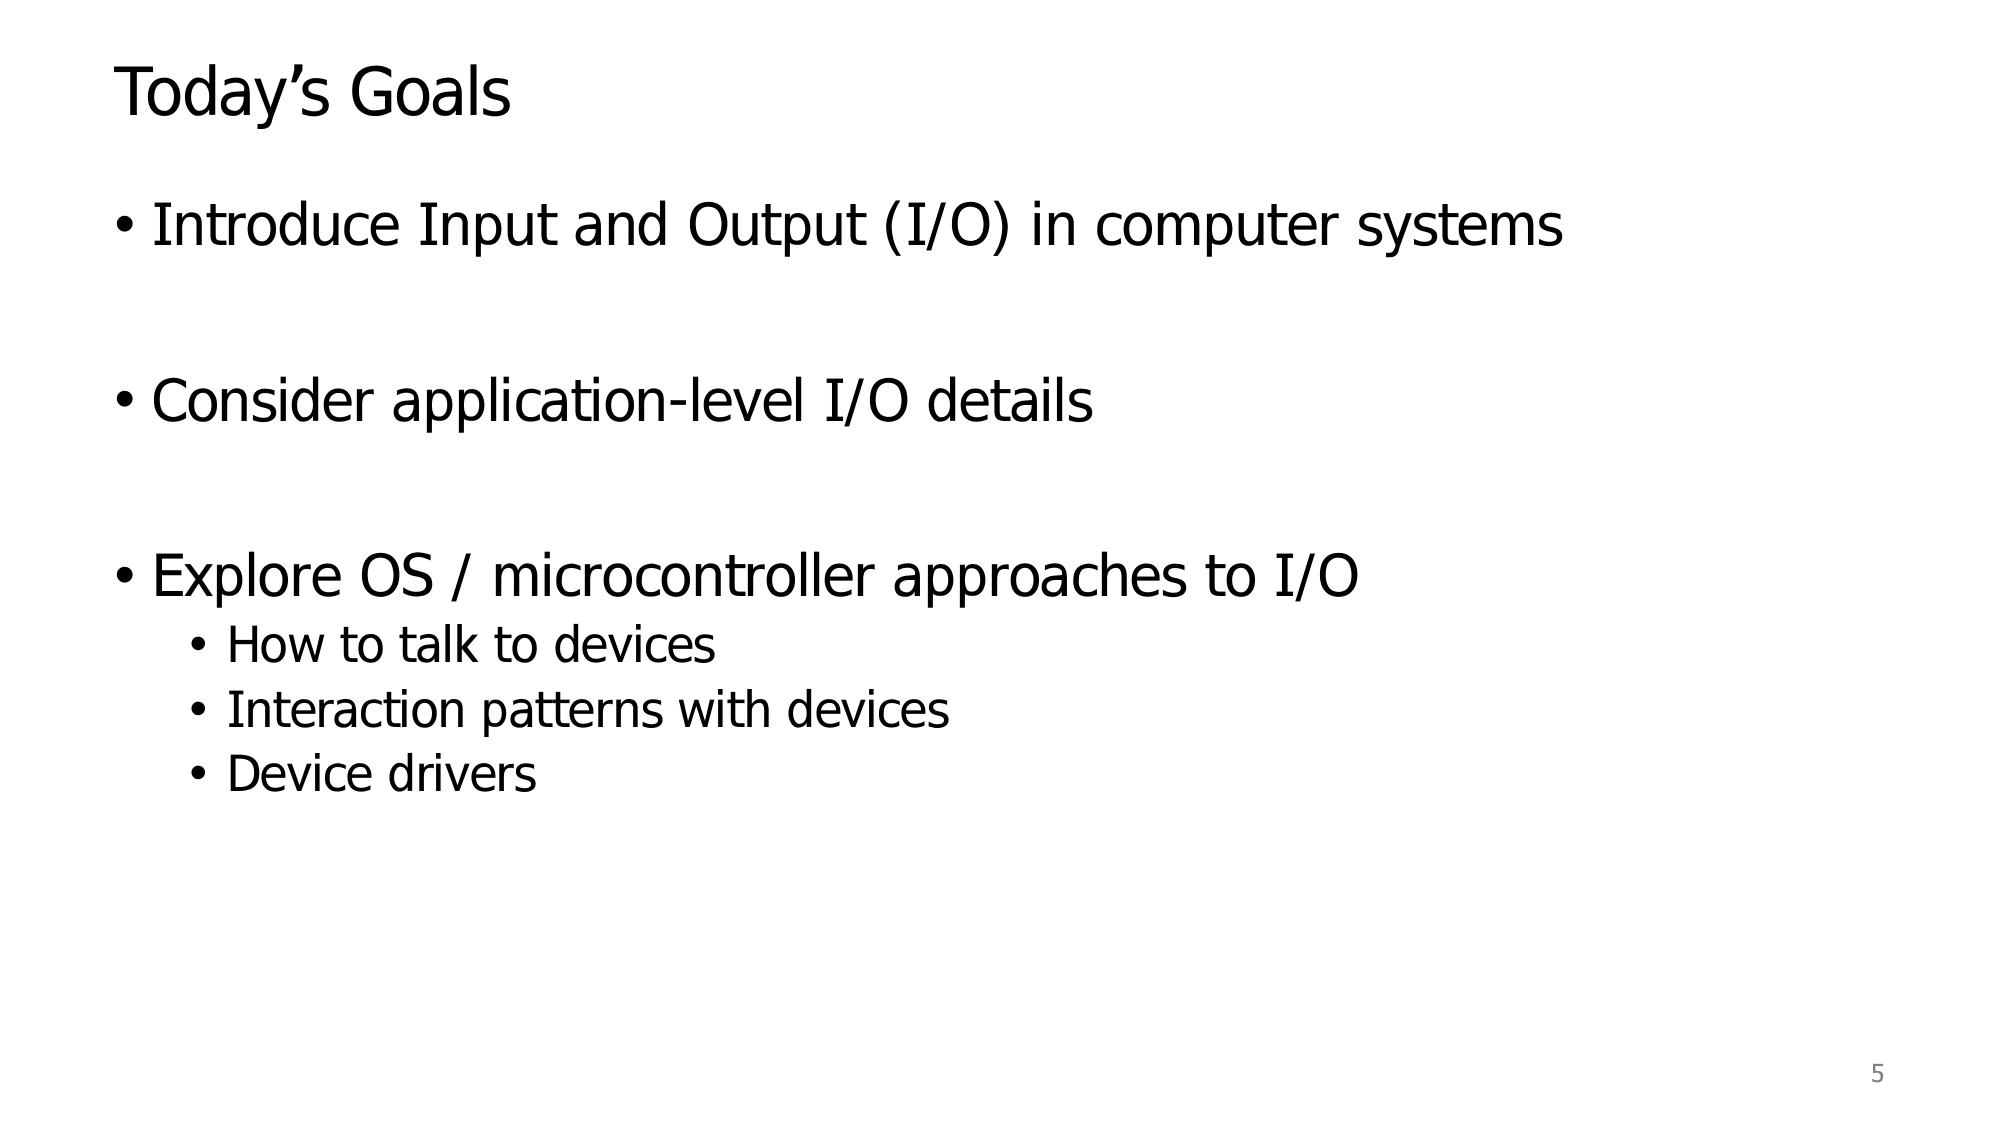

# Today’s Goals
Introduce Input and Output (I/O) in computer systems

Consider application-level I/O details

Explore OS / microcontroller approaches to I/O
How to talk to devices
Interaction patterns with devices
Device drivers
5